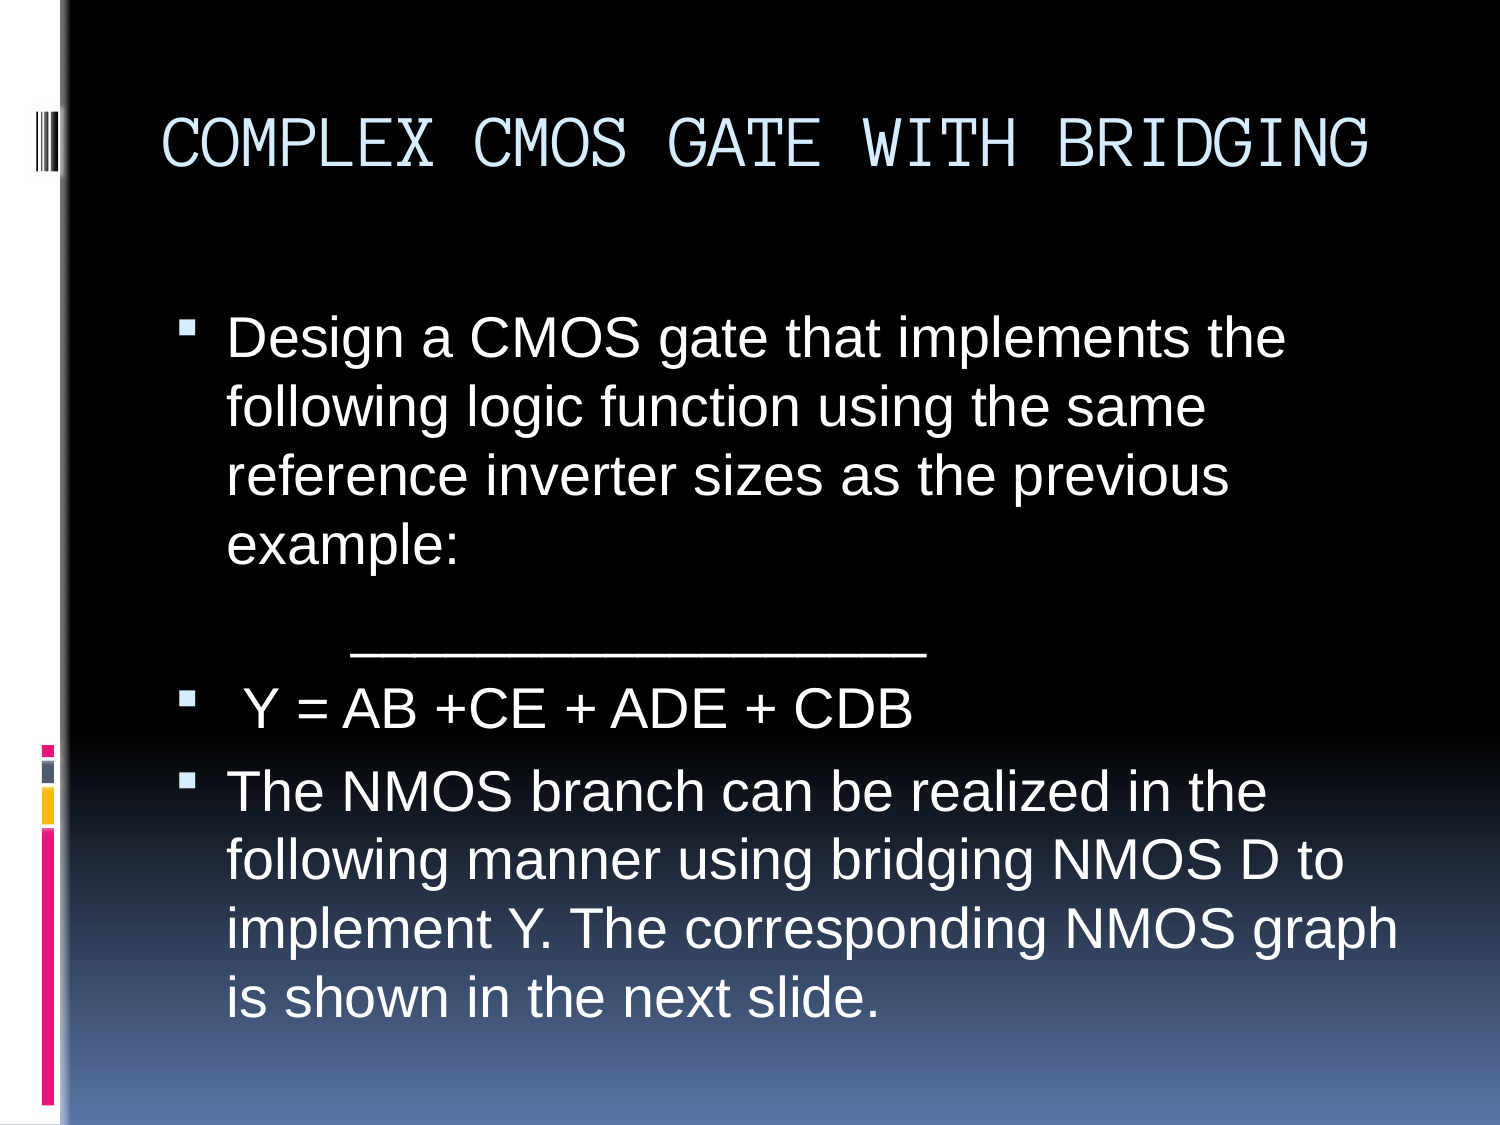

# COMPLEX CMOS GATE WITH BRIDGING
Design a CMOS gate that implements the following logic function using the same reference inverter sizes as the previous example:
           __________________
 Y = AB +CE + ADE + CDB
The NMOS branch can be realized in the following manner using bridging NMOS D to implement Y. The corresponding NMOS graph is shown in the next slide.